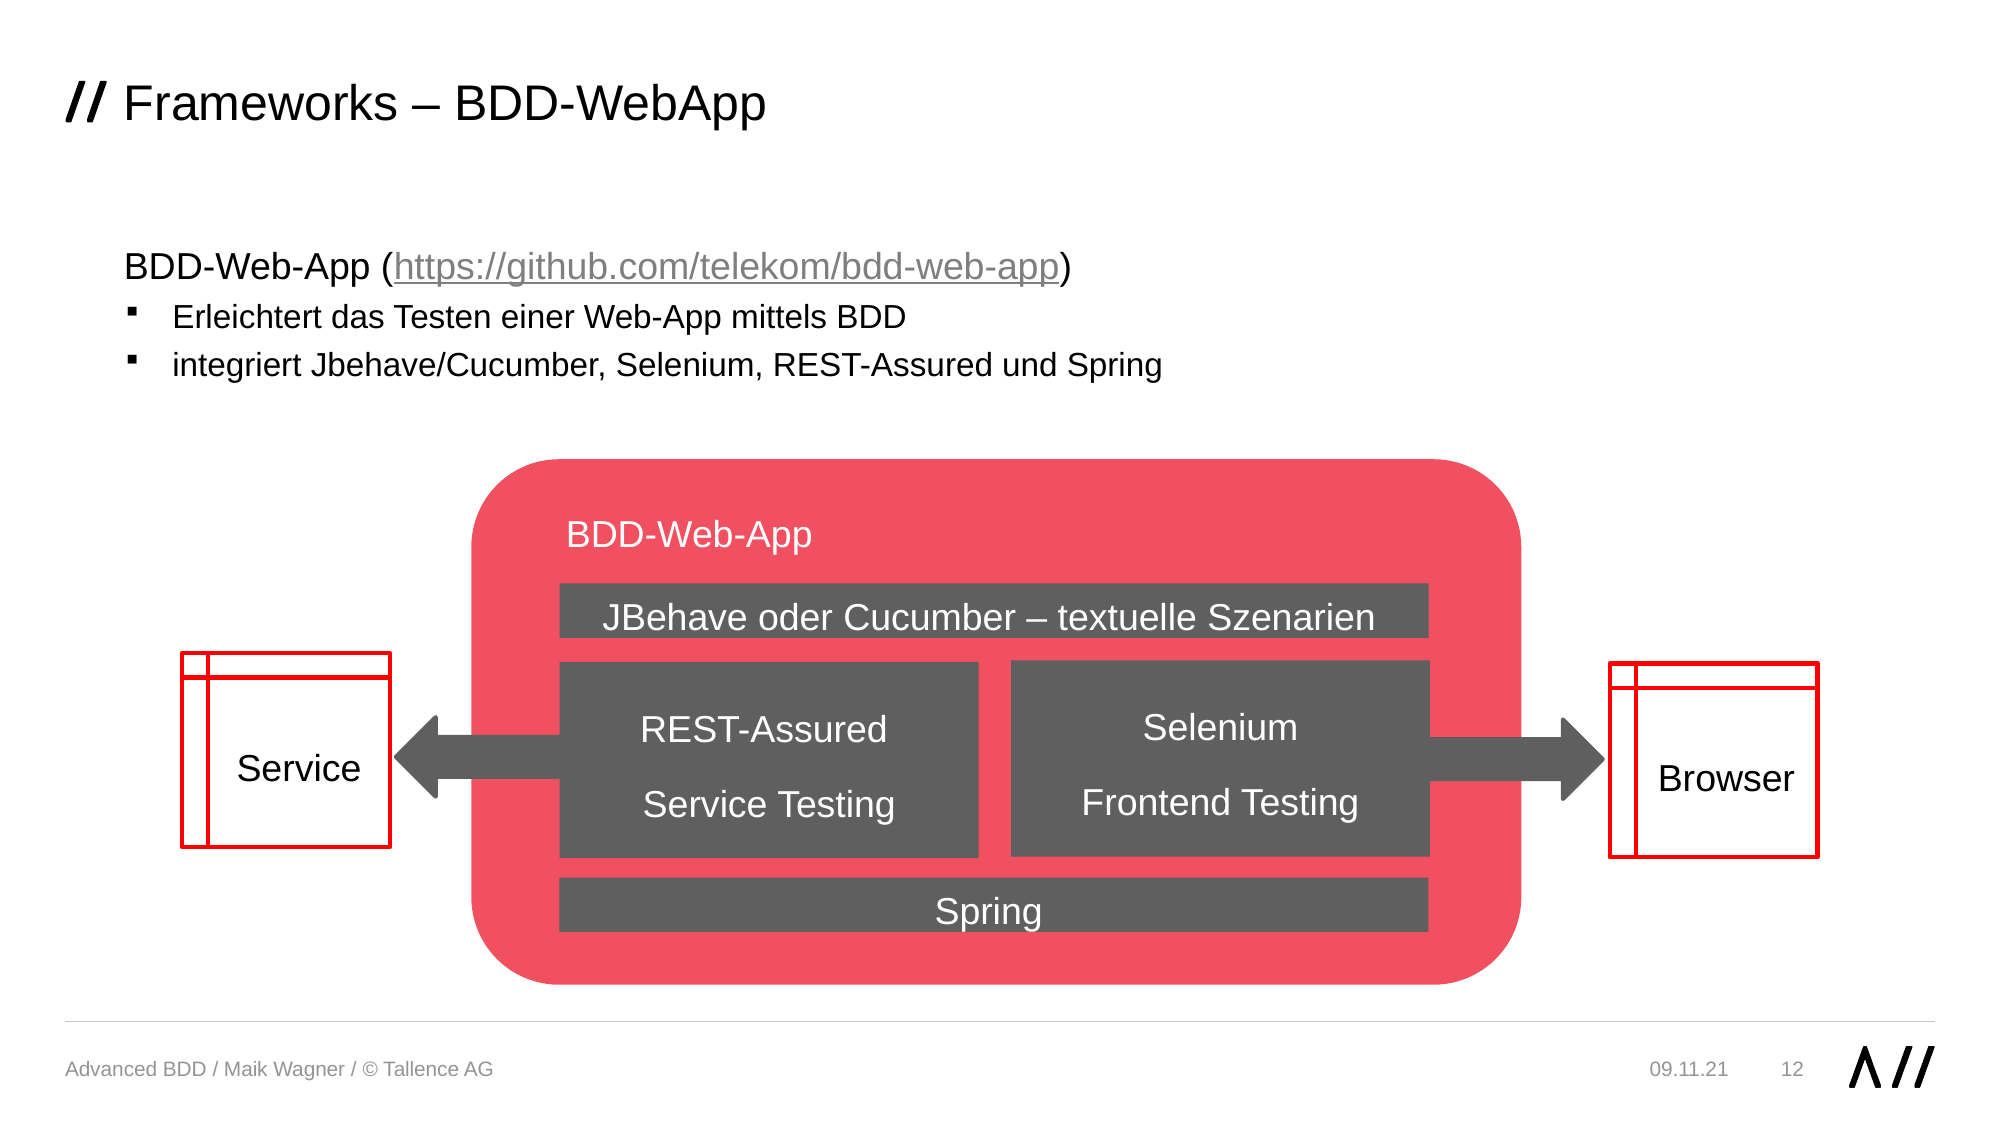

# Frameworks – BDD-WebApp
BDD-Web-App (https://github.com/telekom/bdd-web-app)
Erleichtert das Testen einer Web-App mittels BDD
integriert Jbehave/Cucumber, Selenium, REST-Assured und Spring

BDD-Web-App
JBehave oder Cucumber – textuelle Szenarien
Service
Selenium
Frontend Testing
REST-Assured
Service Testing
Browser

Spring
Advanced BDD / Maik Wagner / © Tallence AG
12
09.11.21